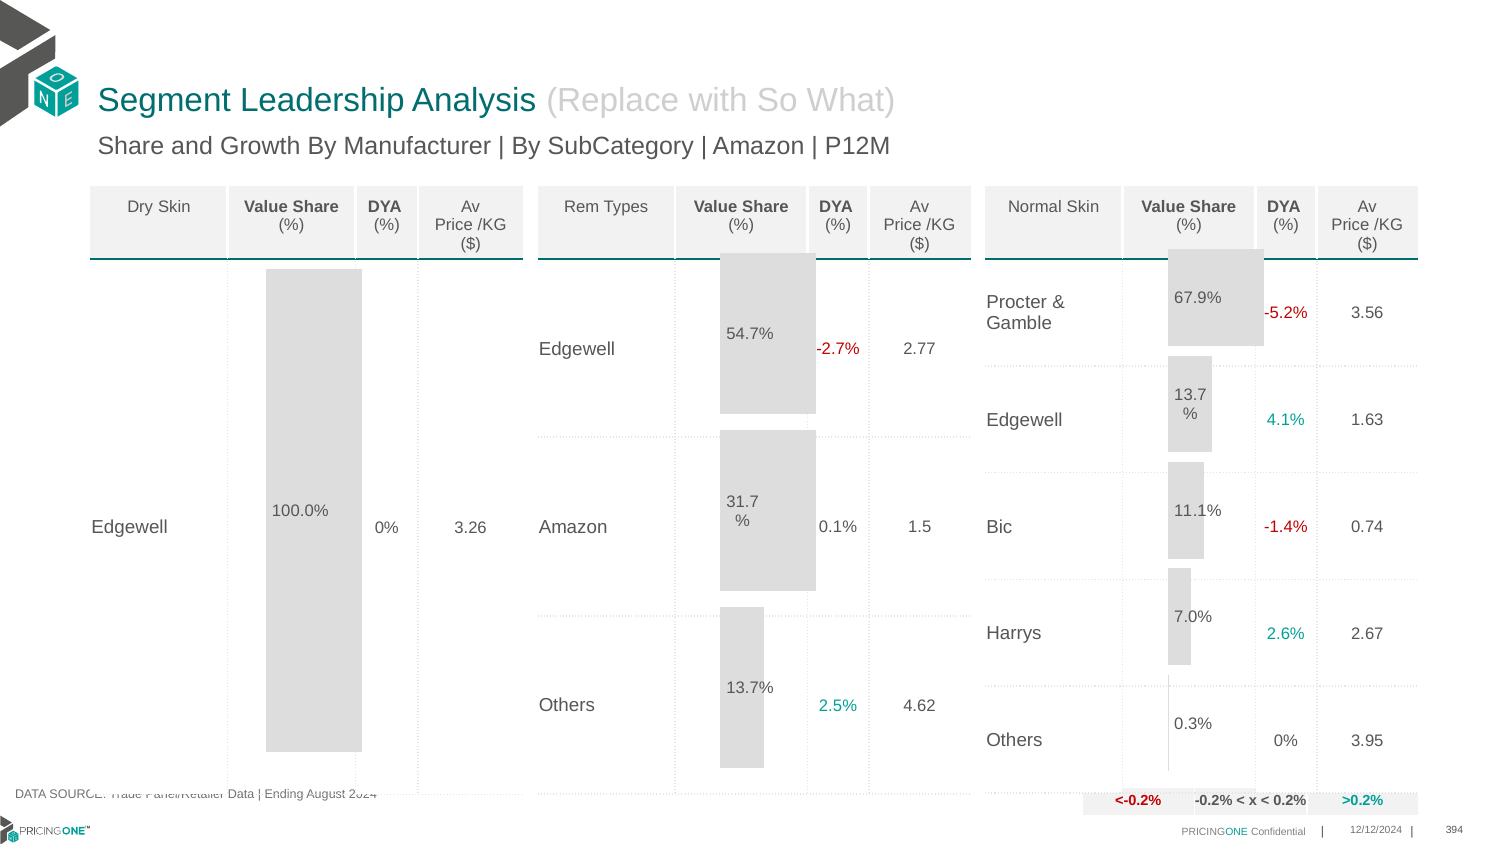

# Segment Leadership Analysis (Replace with So What)
Share and Growth By Manufacturer | By SubCategory | Amazon | P12M
| Rem Types | Value Share (%) | DYA (%) | Av Price /KG ($) |
| --- | --- | --- | --- |
| Edgewell |  | -2.7% | 2.77 |
| Amazon |  | 0.1% | 1.5 |
| Others |  | 2.5% | 4.62 |
| Dry Skin | Value Share (%) | DYA (%) | Av Price /KG ($) |
| --- | --- | --- | --- |
| Edgewell |  | 0% | 3.26 |
| Normal Skin | Value Share (%) | DYA (%) | Av Price /KG ($) |
| --- | --- | --- | --- |
| Procter & Gamble |  | -5.2% | 3.56 |
| Edgewell |  | 4.1% | 1.63 |
| Bic |  | -1.4% | 0.74 |
| Harrys |  | 2.6% | 2.67 |
| Others |  | 0% | 3.95 |

### Chart

| Category | Amazon | Dry Skin |
|---|---|
|  | 1.0 |

### Chart

| Category | Amazon | Rem Types |
|---|---|
|  | 0.5466270952693503 |

### Chart

| Category | Amazon | Normal Skin |
|---|---|
|  | 0.6788356090220528 |
DATA SOURCE: Trade Panel/Retailer Data | Ending August 2024
| <-0.2% | -0.2% < x < 0.2% | >0.2% |
| --- | --- | --- |

12/12/2024
394